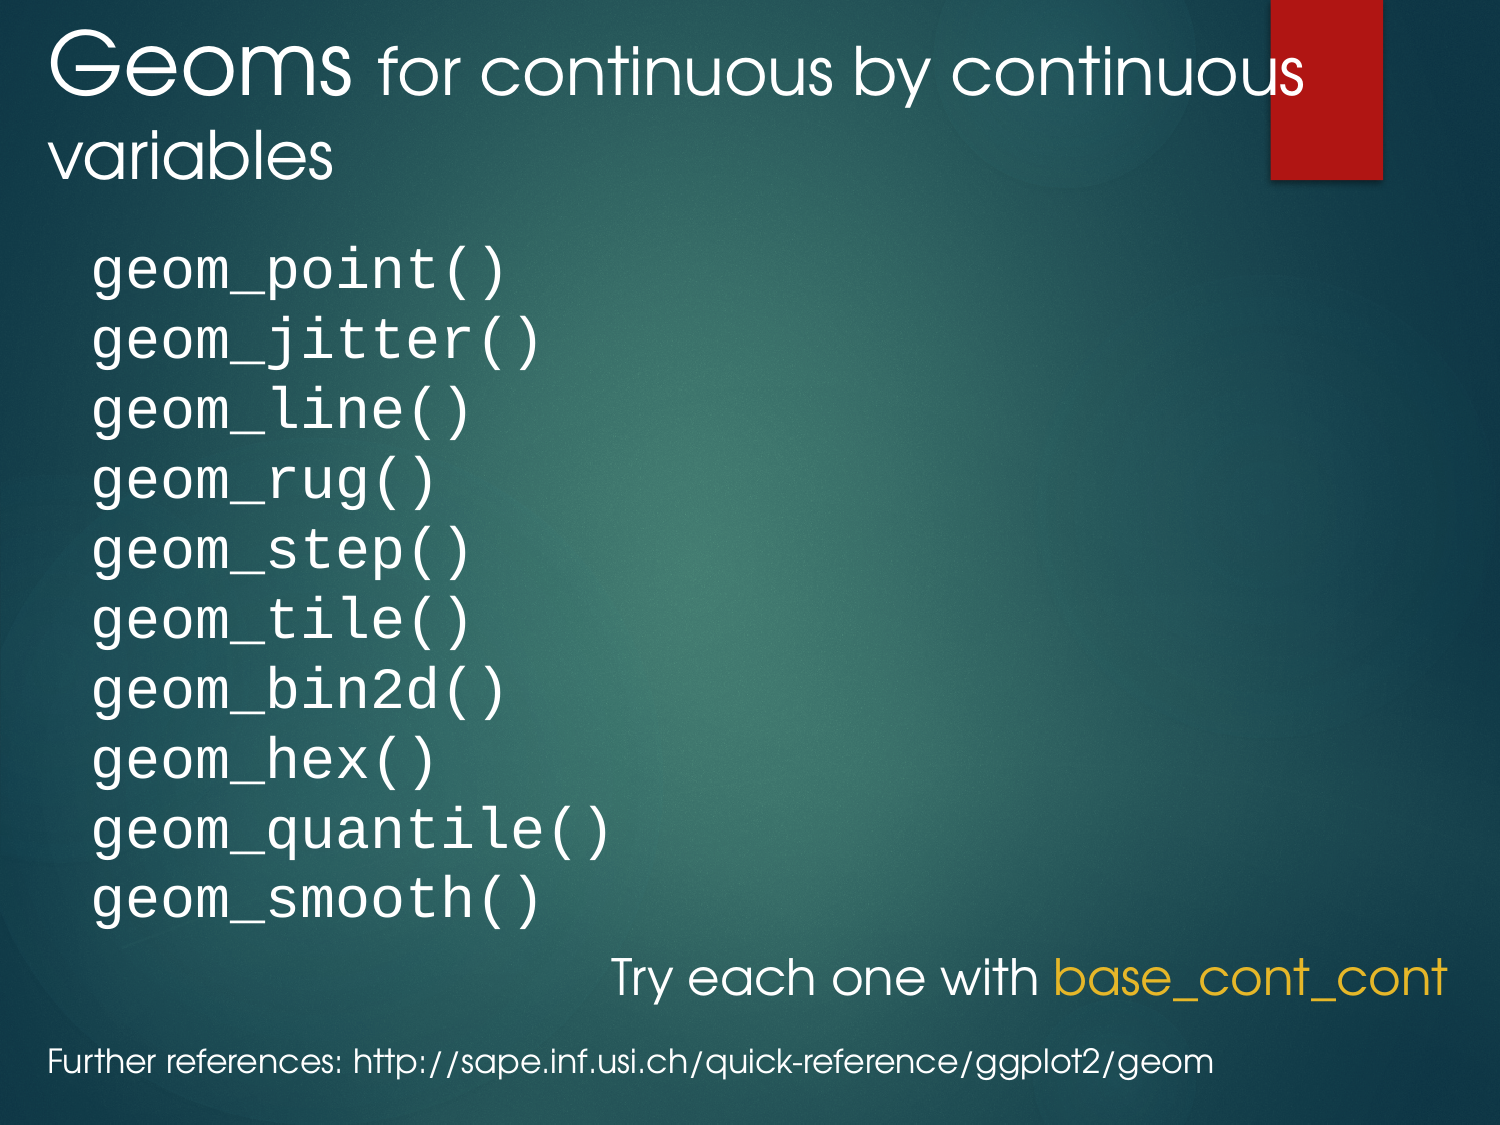

# Geoms for continuous by continuous variables
geom_point()
geom_jitter()
geom_line()
geom_rug()
geom_step()
geom_tile()
geom_bin2d()
geom_hex()
geom_quantile()
geom_smooth()
Try each one with base_cont_cont
Further references: http://sape.inf.usi.ch/quick-reference/ggplot2/geom